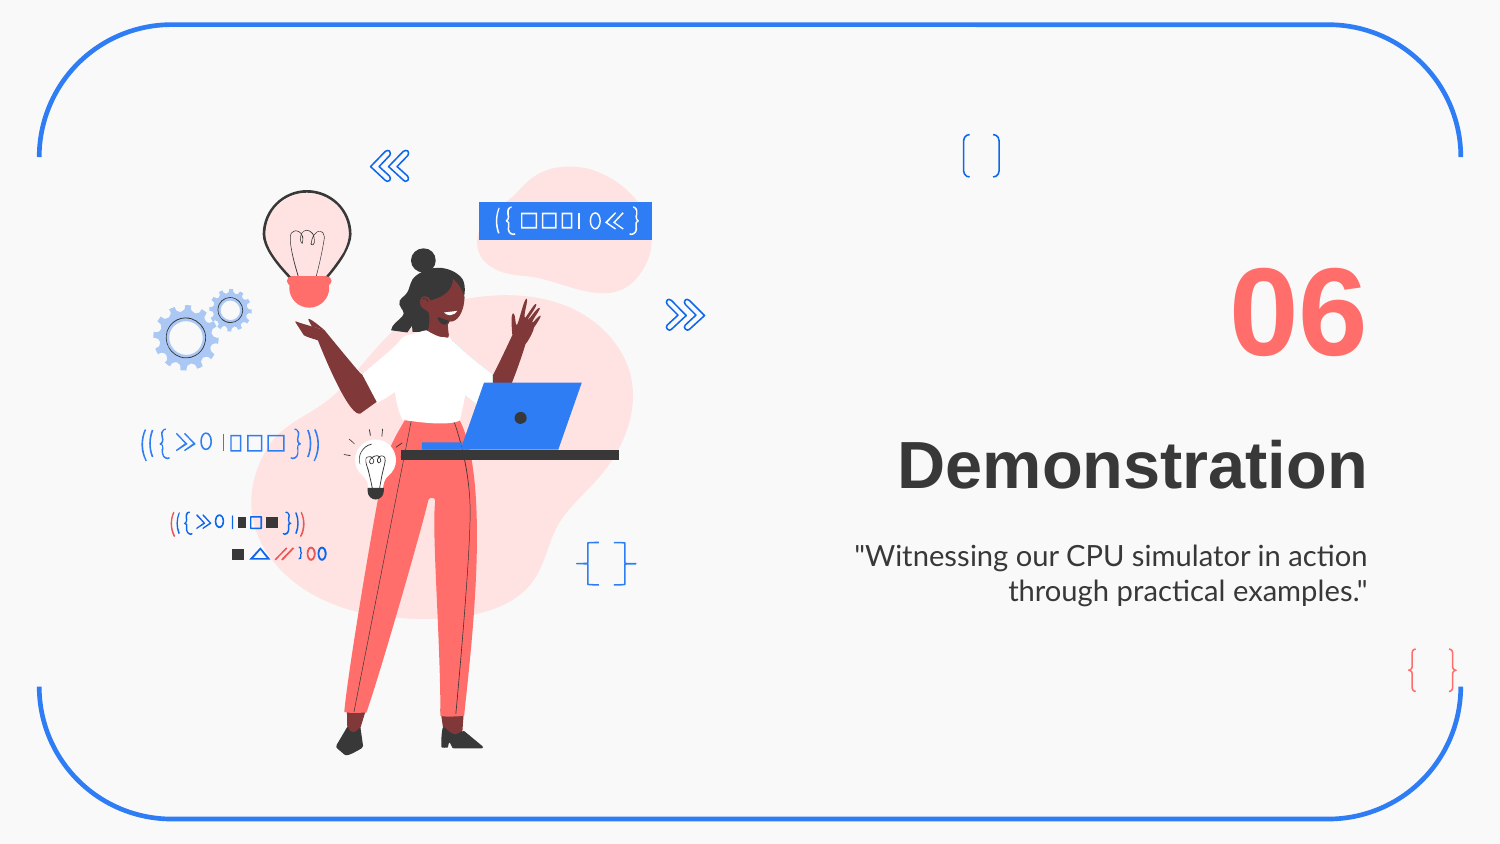

06
# Demonstration
"Witnessing our CPU simulator in action through practical examples."